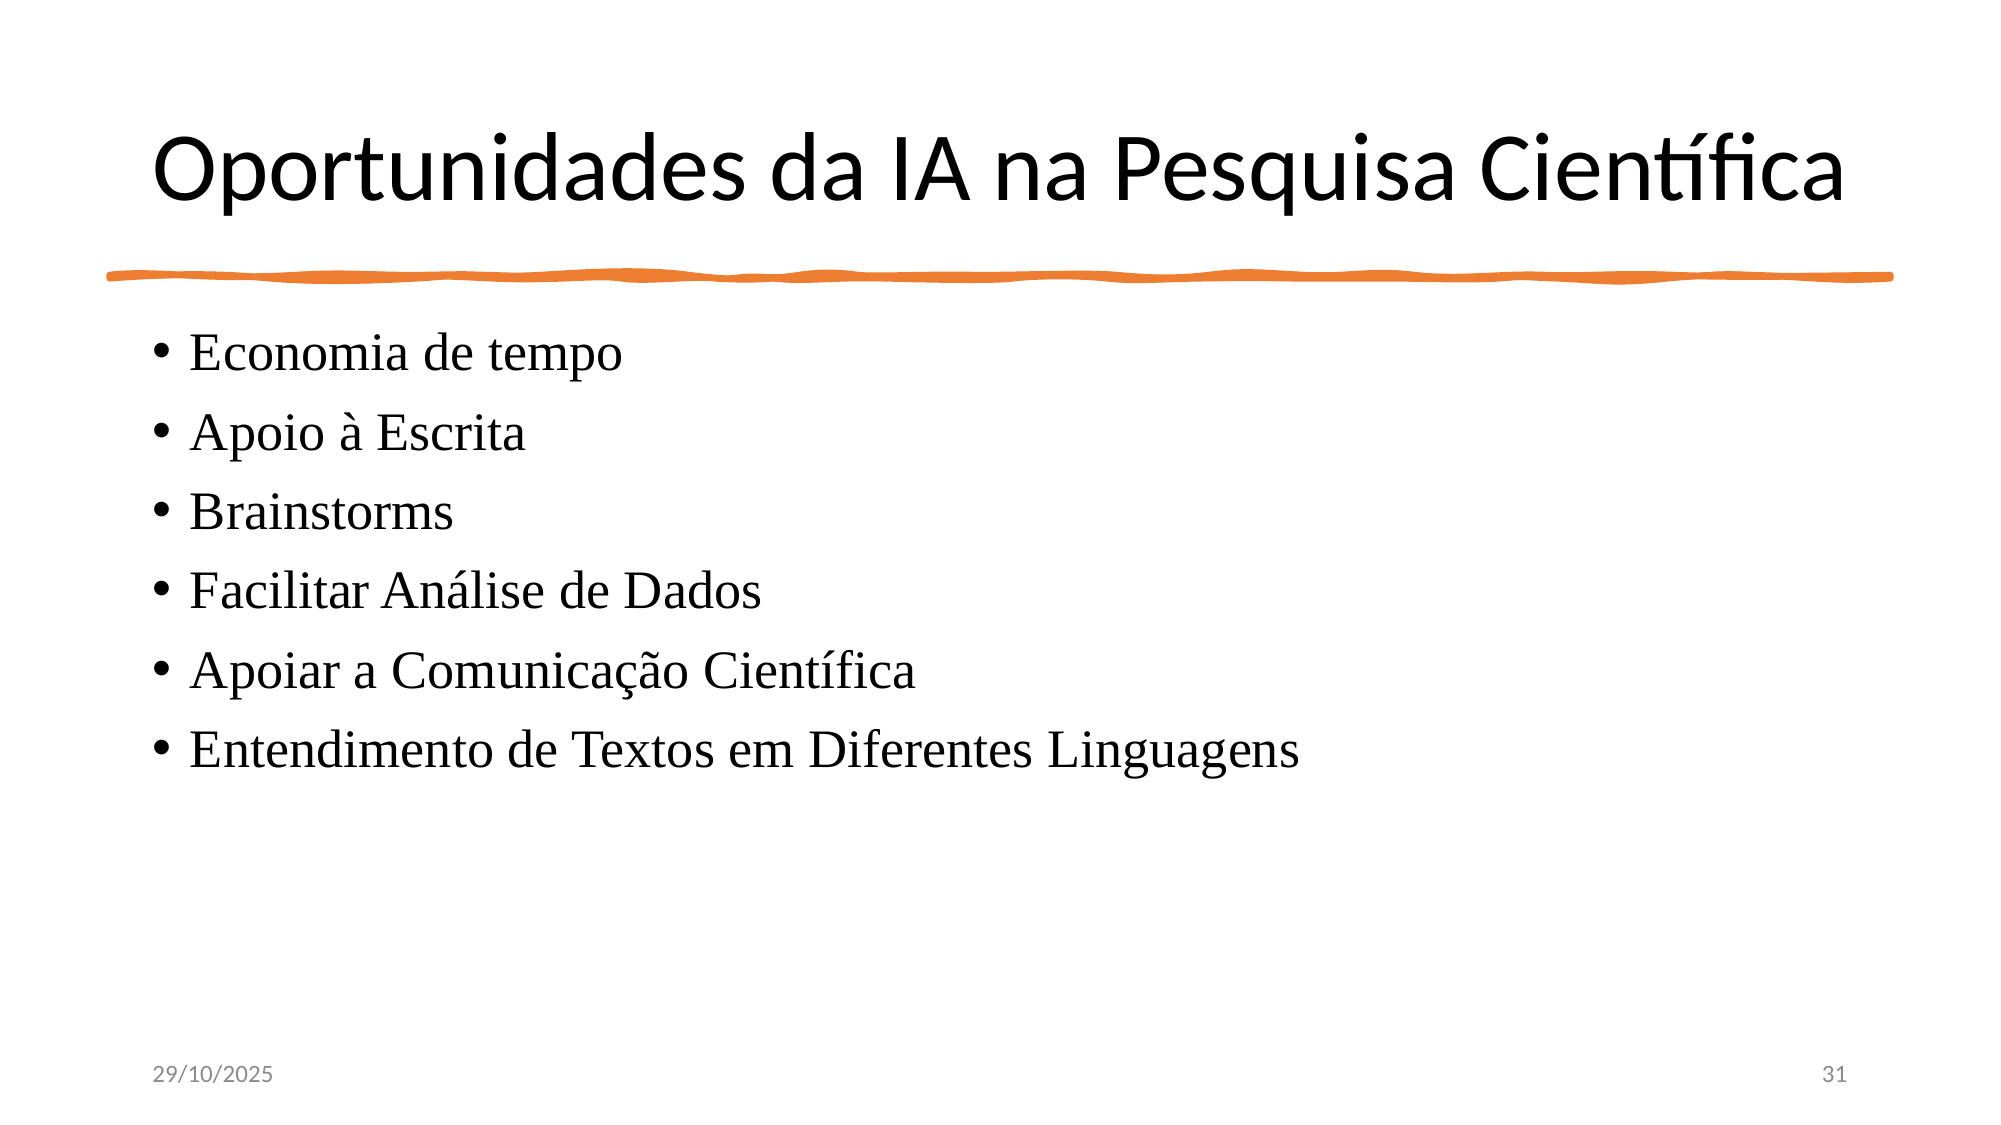

# Oportunidades da IA na Pesquisa Científica

Economia de tempo
Apoio à Escrita
Brainstorms
Facilitar Análise de Dados
Apoiar a Comunicação Científica
Entendimento de Textos em Diferentes Linguagens
29/10/2025
31